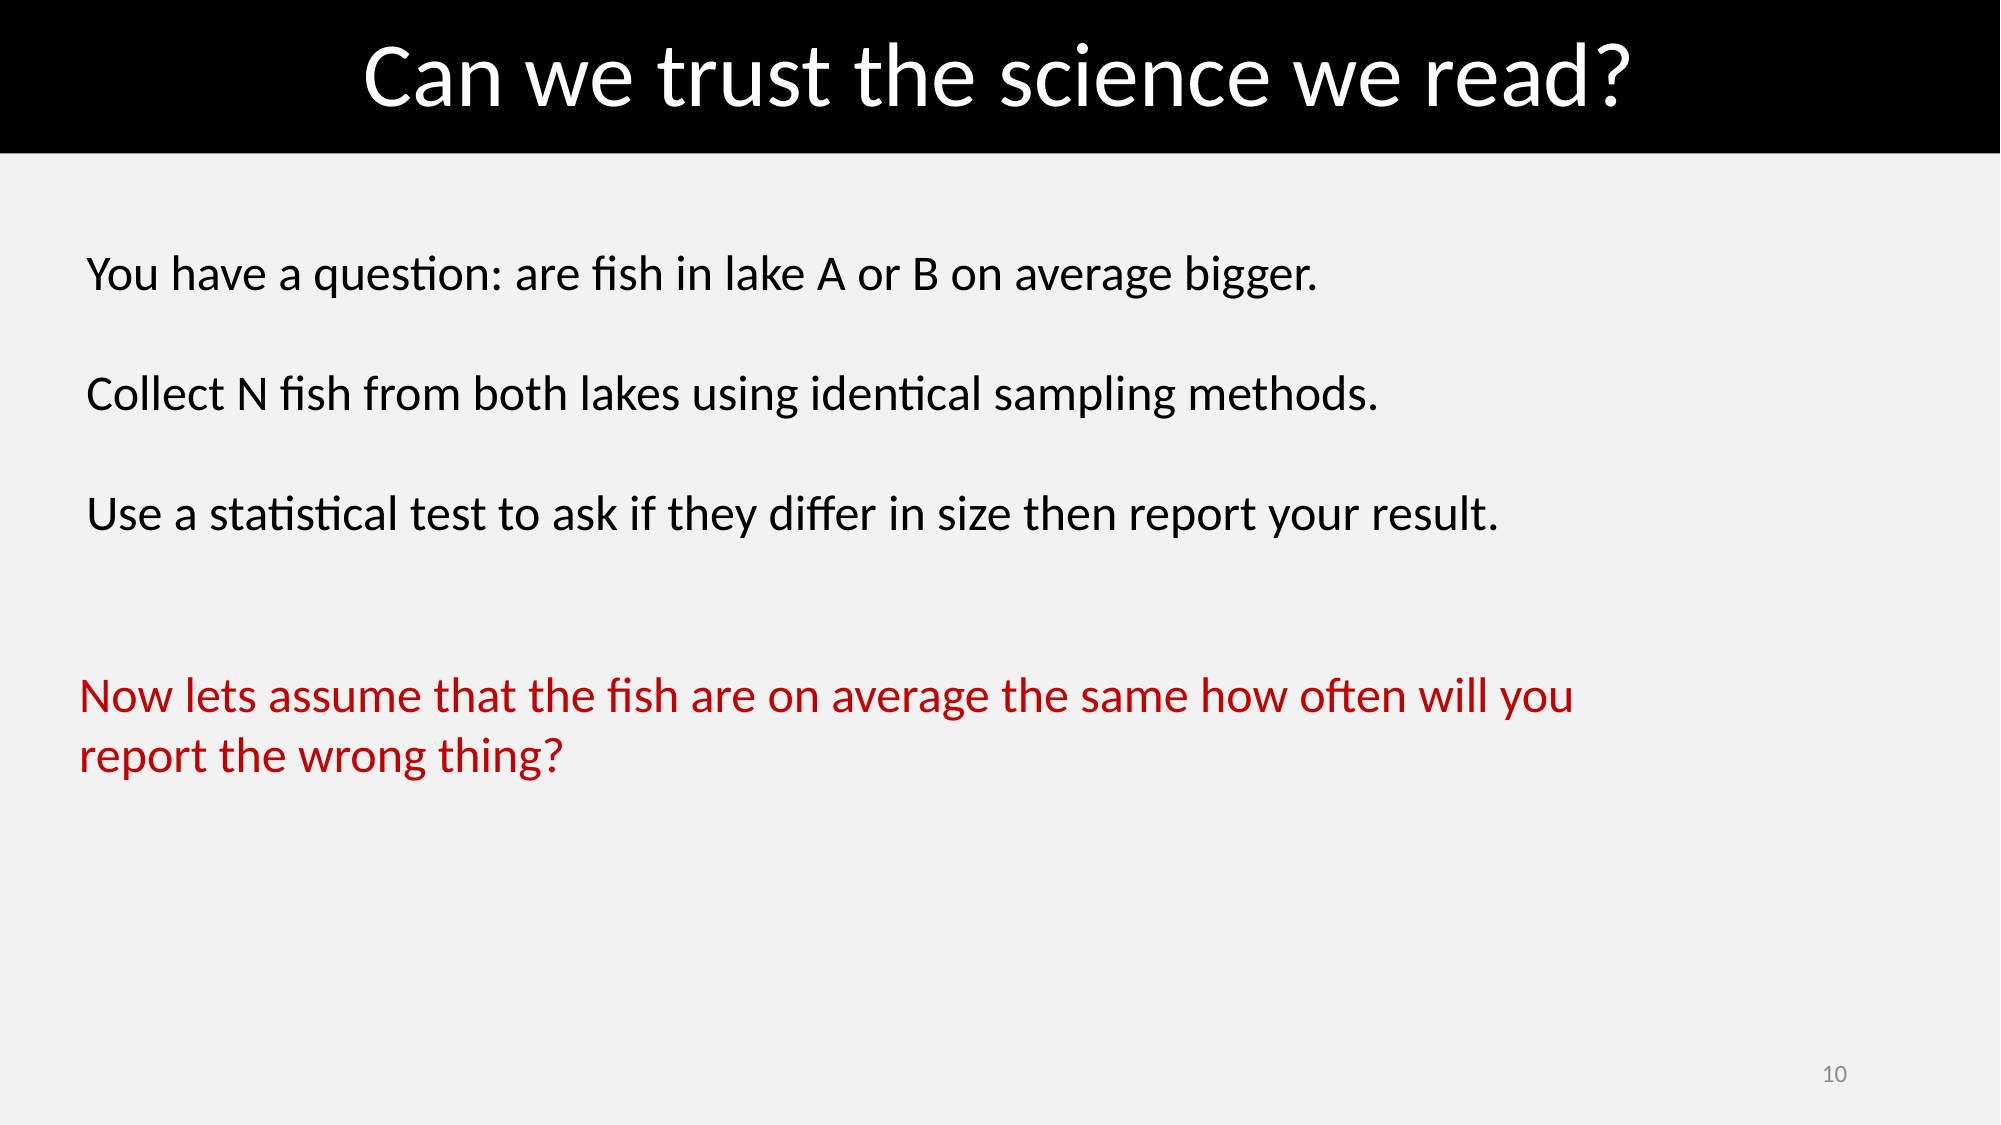

# Can we trust the science we read?
You have a question: are fish in lake A or B on average bigger.

Collect N fish from both lakes using identical sampling methods.

Use a statistical test to ask if they differ in size then report your result.
Now lets assume that the fish are on average the same how often will you report the wrong thing?
10